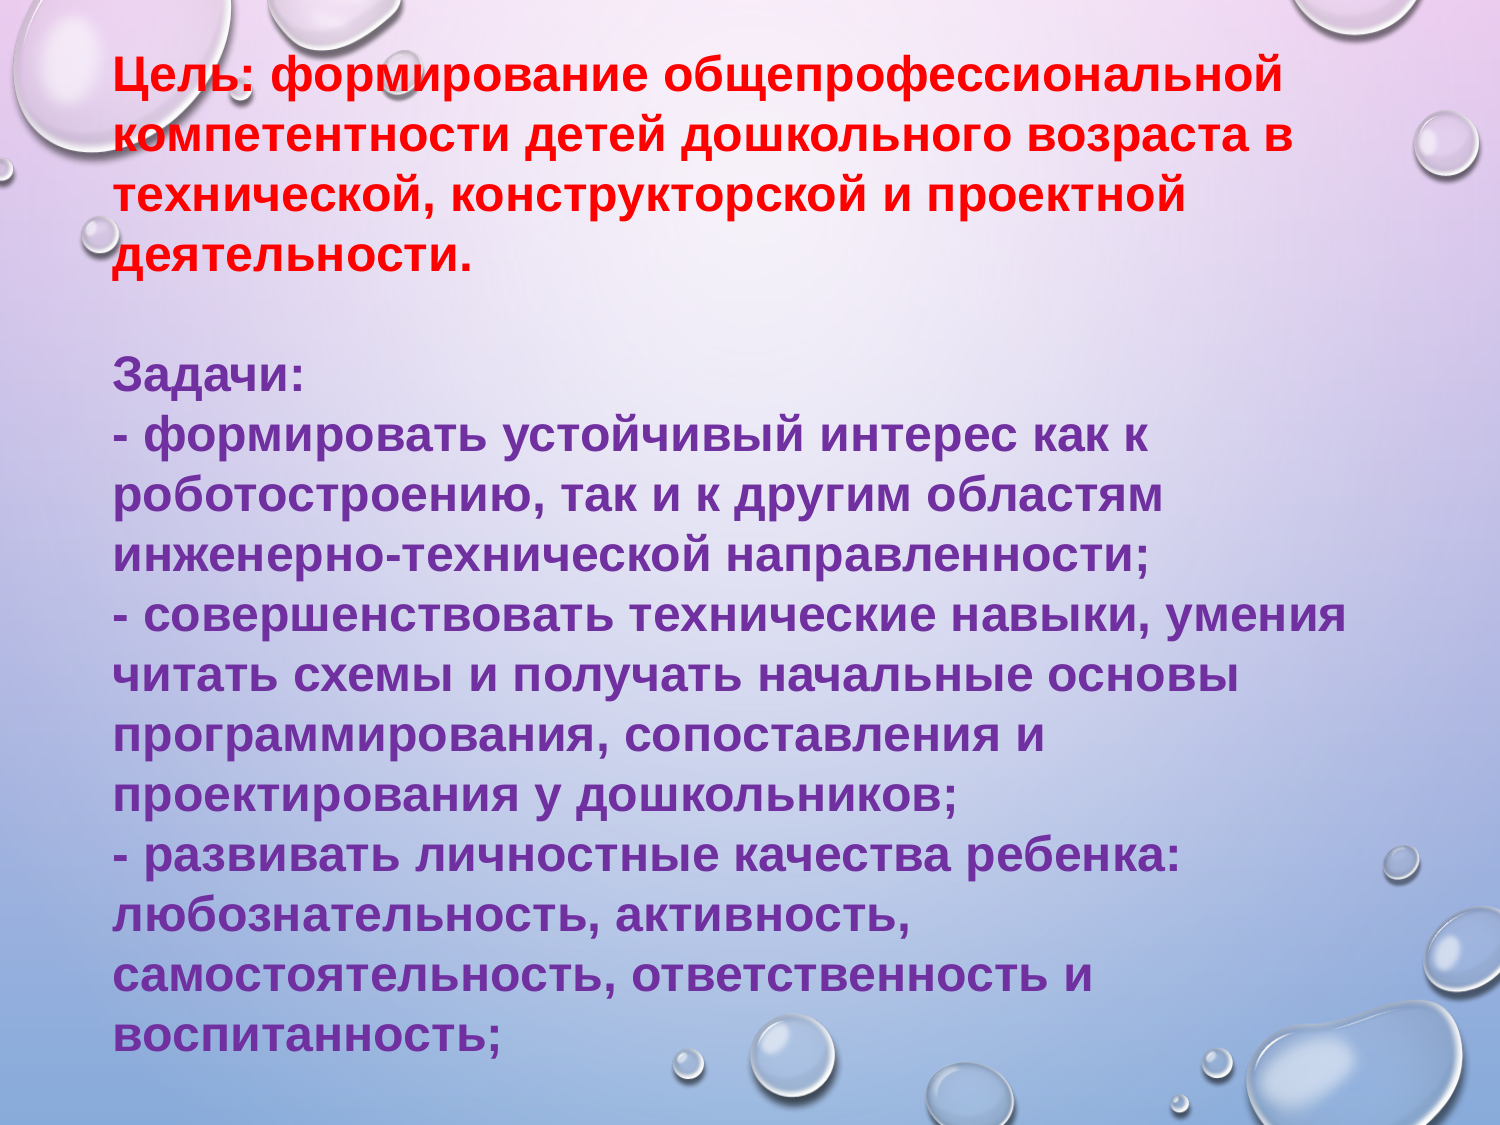

Цель: формирование общепрофессиональной компетентности детей дошкольного возраста в технической, конструкторской и проектной деятельности.

Задачи:
- формировать устойчивый интерес как к роботостроению, так и к другим областям инженерно-технической направленности;
- совершенствовать технические навыки, умения читать схемы и получать начальные основы программирования, сопоставления и проектирования у дошкольников;
- развивать личностные качества ребенка: любознательность, активность, самостоятельность, ответственность и воспитанность;